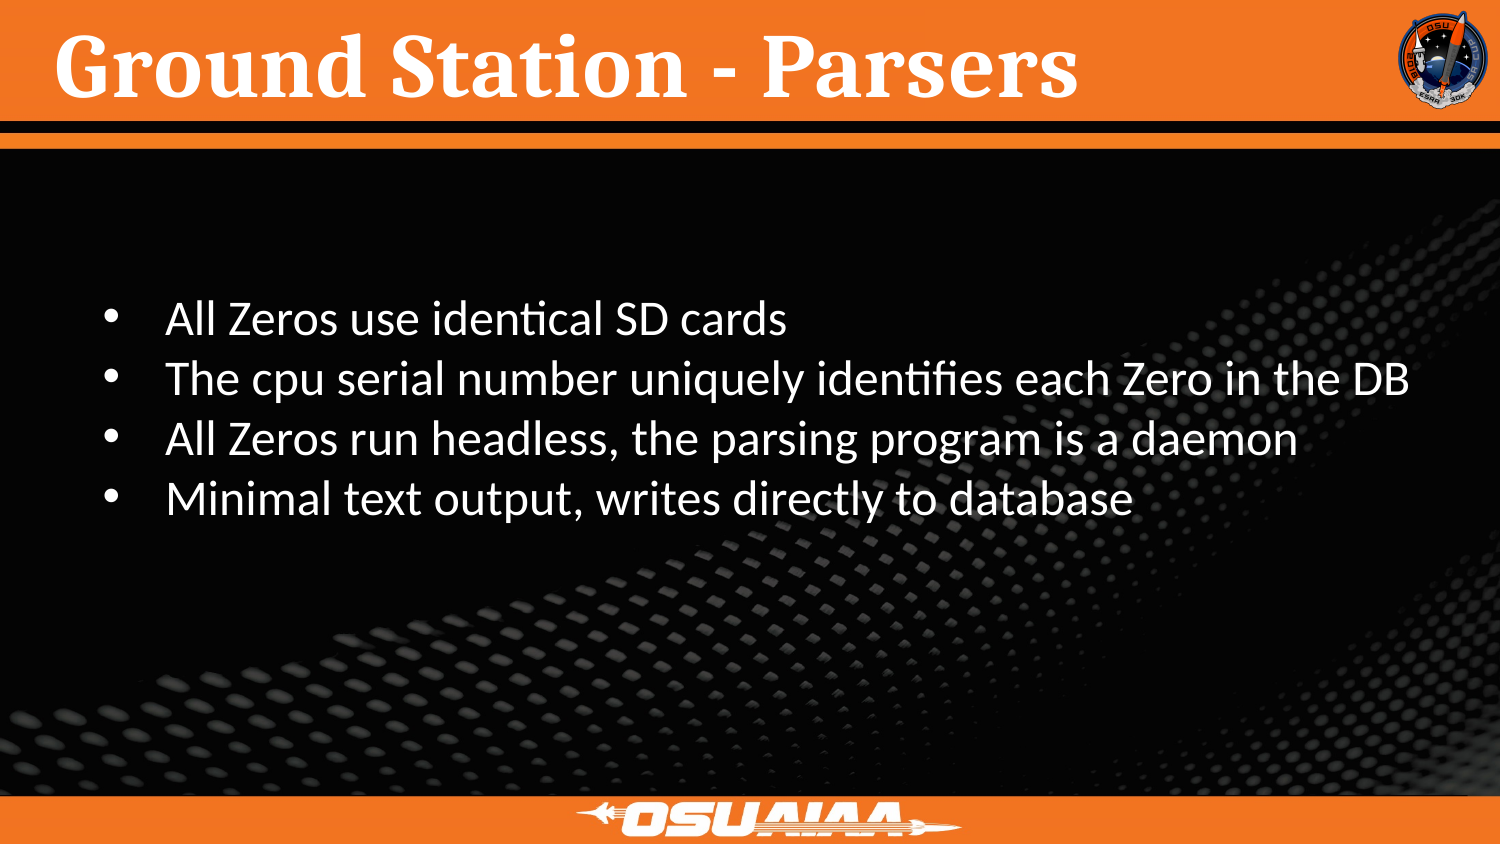

# Ground Station - Parsers

All Zeros use identical SD cards
The cpu serial number uniquely identifies each Zero in the DB
All Zeros run headless, the parsing program is a daemon
Minimal text output, writes directly to database